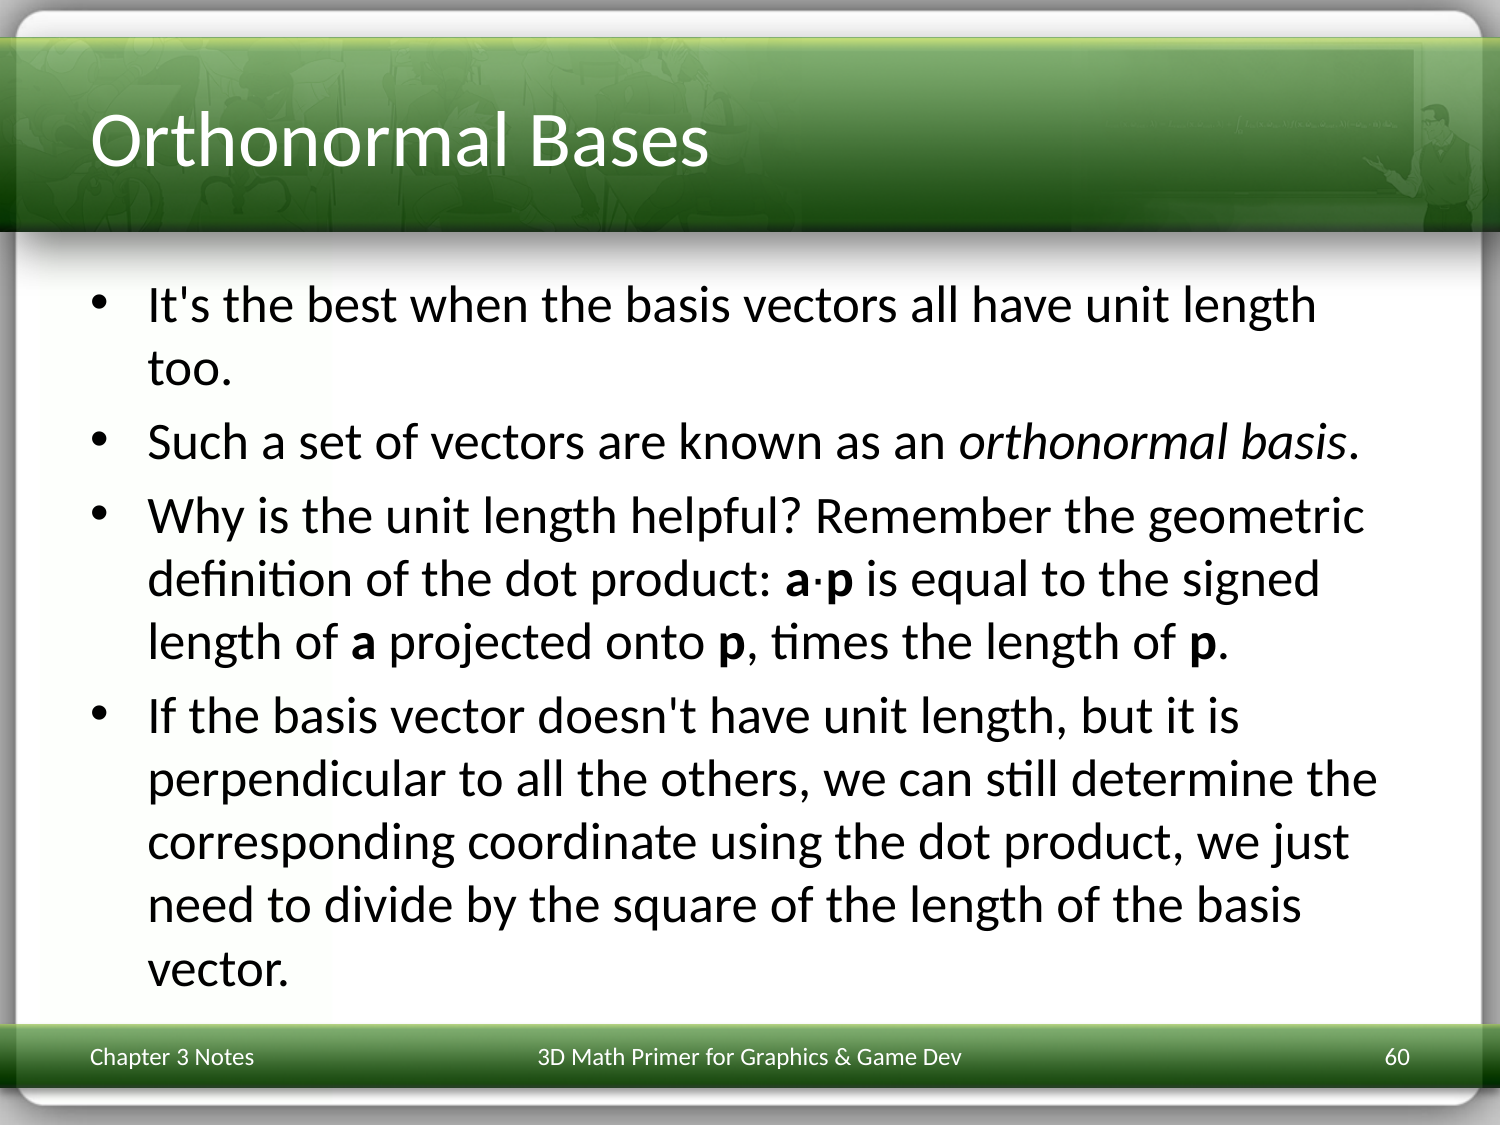

# Orthonormal Bases
It's the best when the basis vectors all have unit length too.
Such a set of vectors are known as an orthonormal basis.
Why is the unit length helpful? Remember the geometric definition of the dot product: a∙p is equal to the signed length of a projected onto p, times the length of p.
If the basis vector doesn't have unit length, but it is perpendicular to all the others, we can still determine the corresponding coordinate using the dot product, we just need to divide by the square of the length of the basis vector.
Chapter 3 Notes
3D Math Primer for Graphics & Game Dev
60